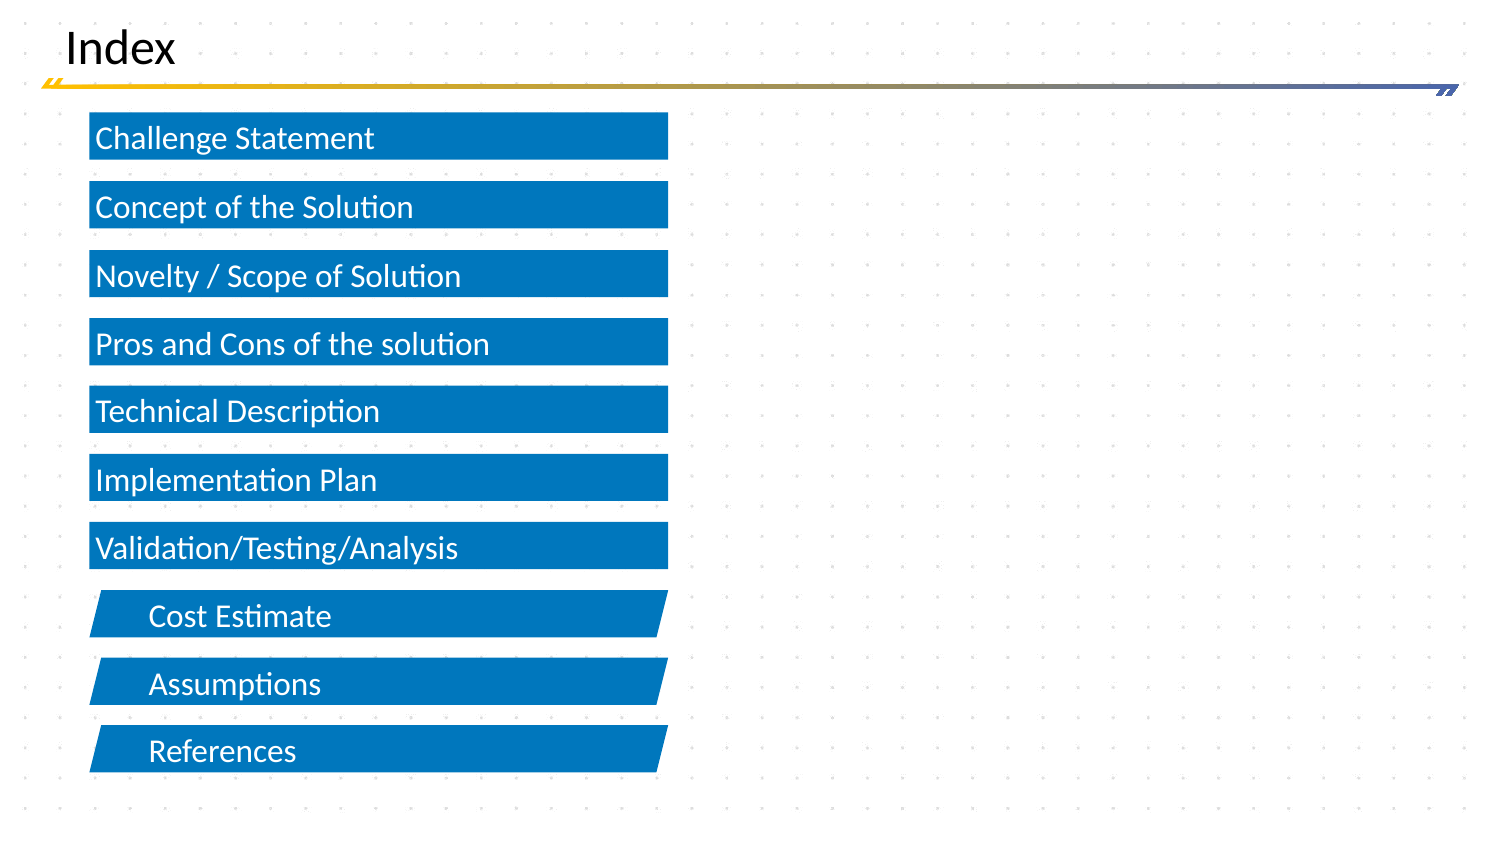

# Index
Challenge Statement
Concept of the Solution
Novelty / Scope of Solution
Pros and Cons of the solution
Technical Description
Implementation Plan
Validation/Testing/Analysis
Cost Estimate
Assumptions
References